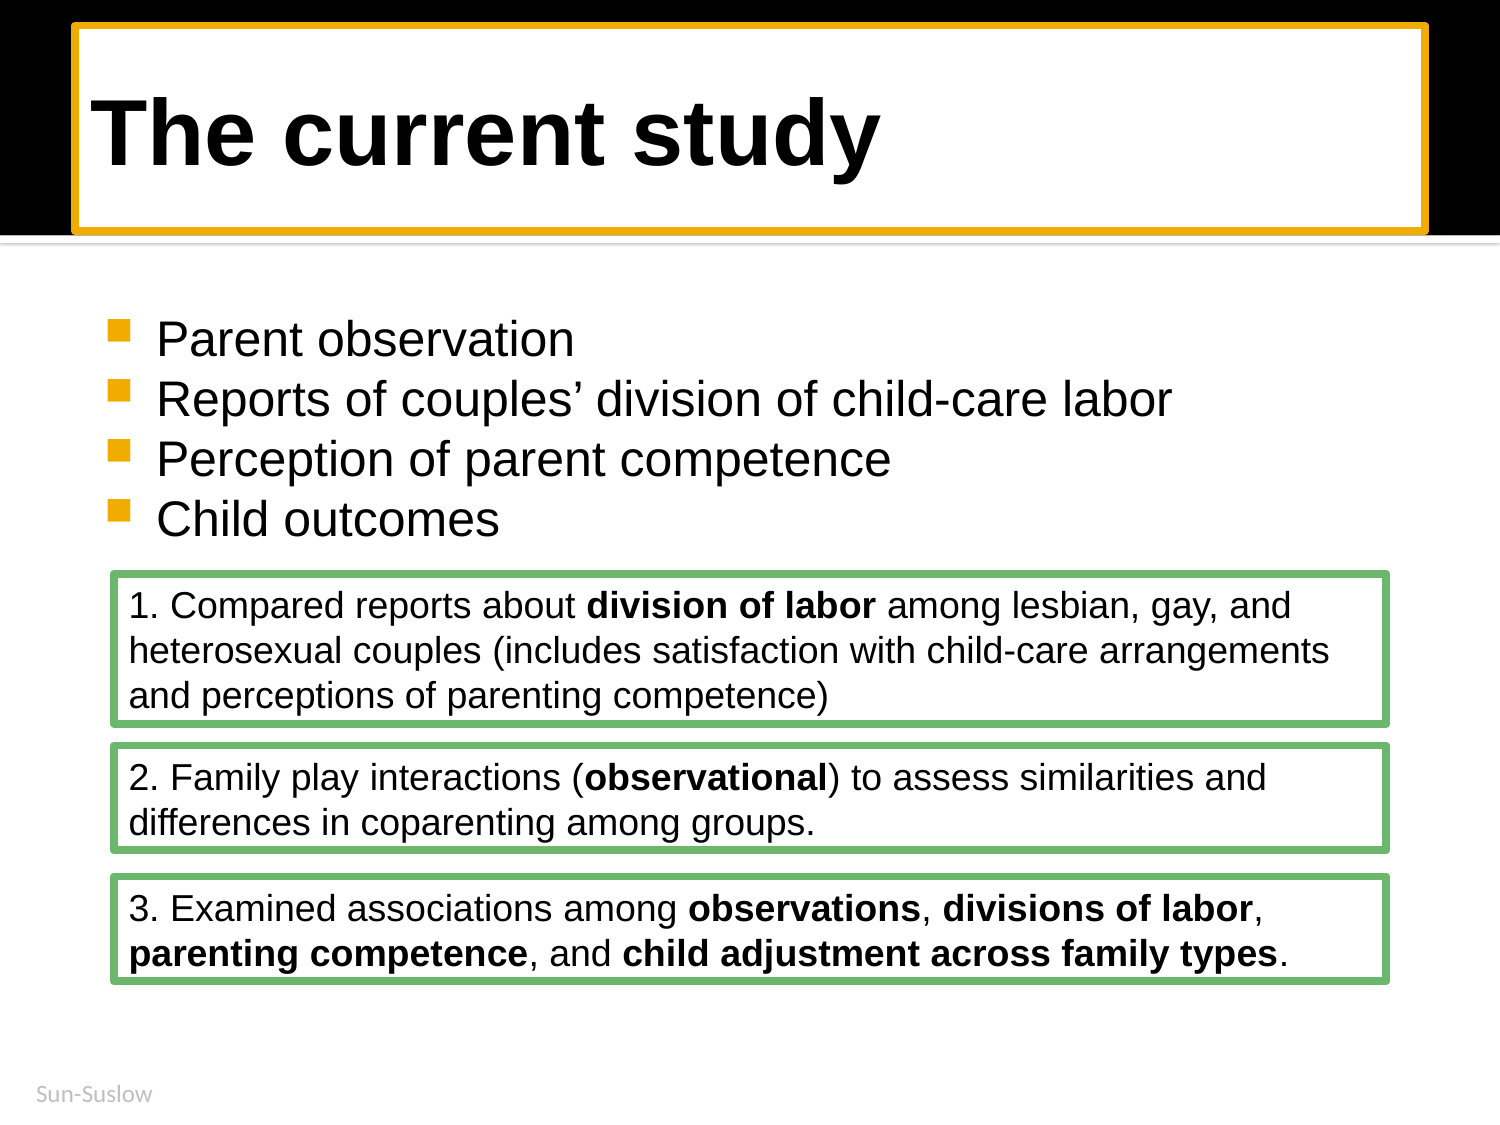

# The current study
Parent observation
Reports of couples’ division of child-care labor
Perception of parent competence
Child outcomes
1. Compared reports about division of labor among lesbian, gay, and heterosexual couples (includes satisfaction with child-care arrangements and perceptions of parenting competence)
2. Family play interactions (observational) to assess similarities and differences in coparenting among groups.
3. Examined associations among observations, divisions of labor, parenting competence, and child adjustment across family types.
Sun-Suslow